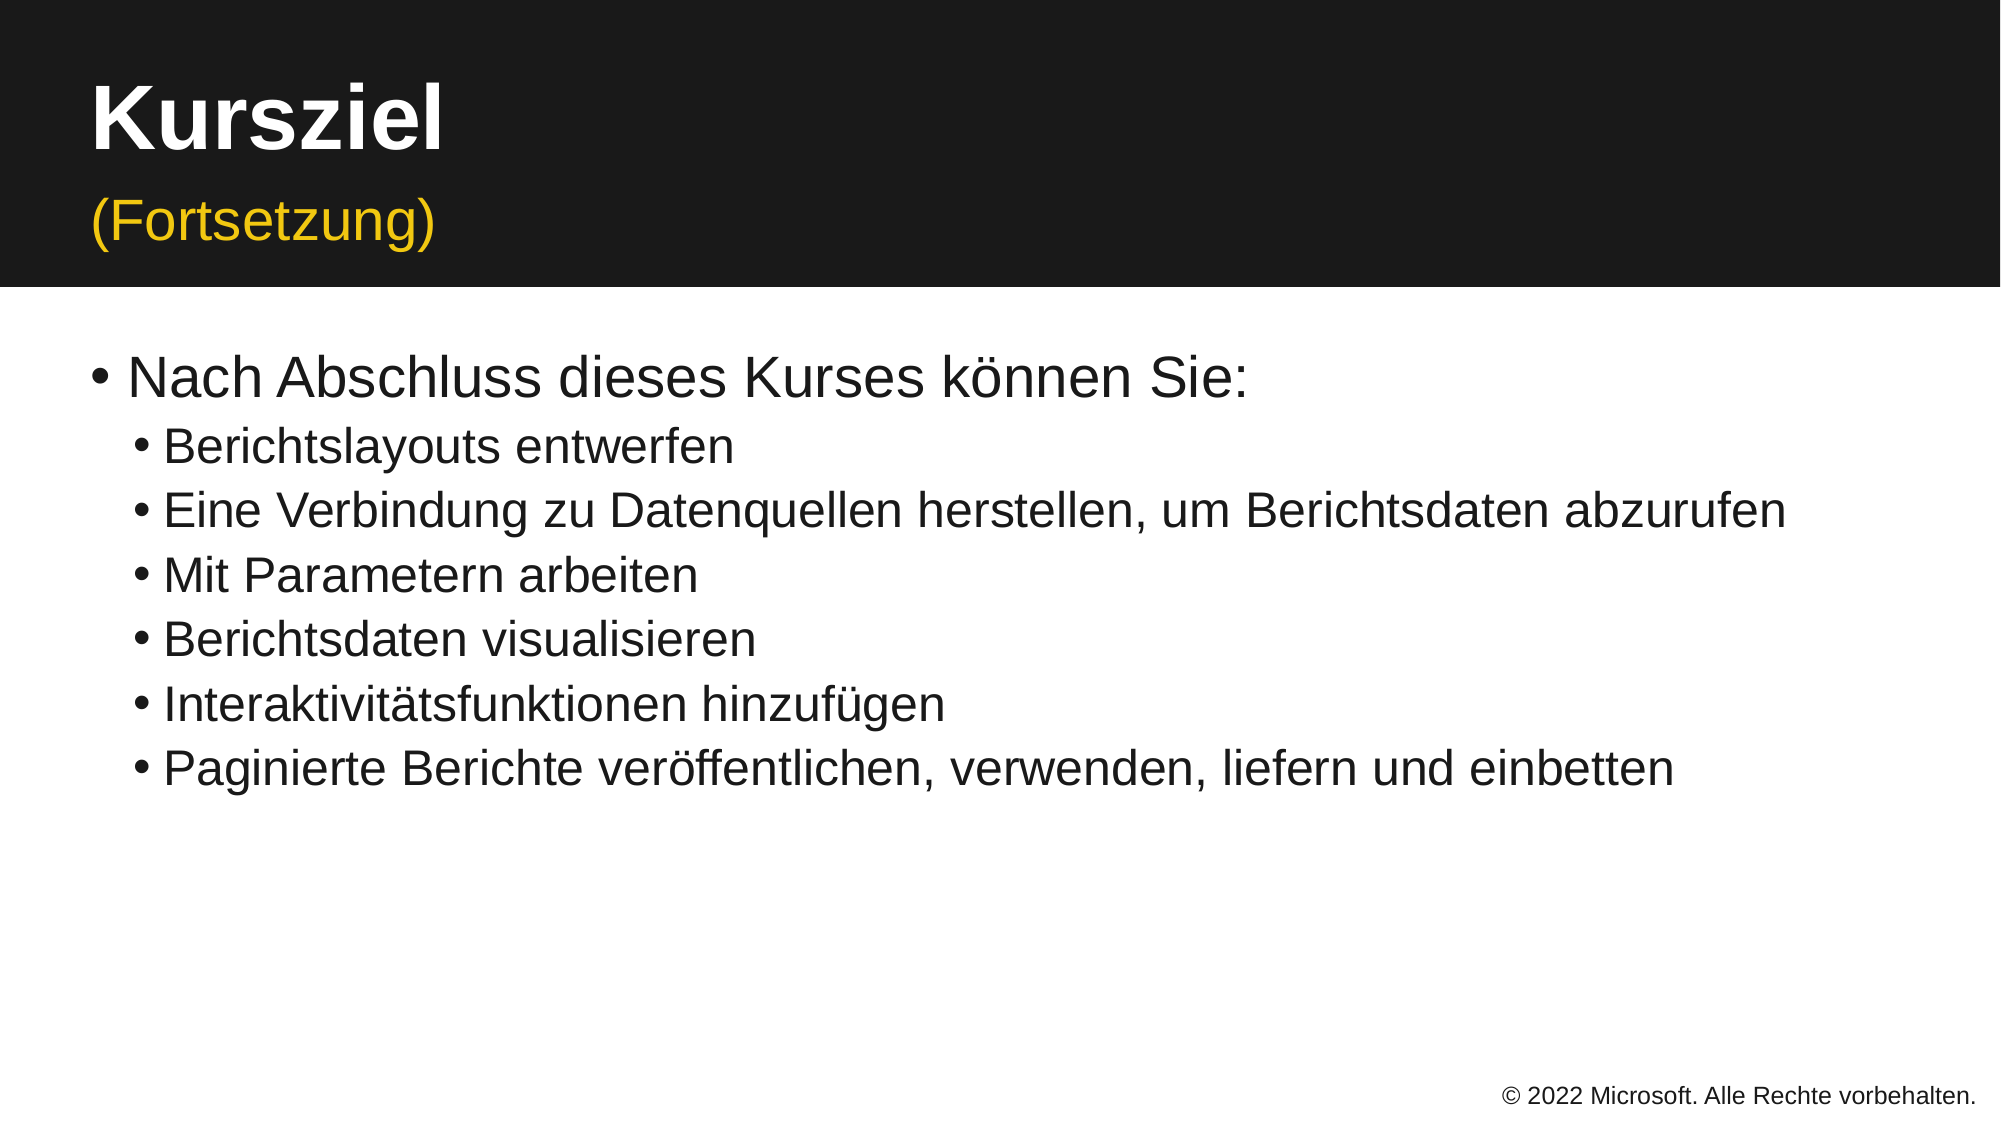

# Kursziel
(Fortsetzung)
Nach Abschluss dieses Kurses können Sie:
Berichtslayouts entwerfen
Eine Verbindung zu Datenquellen herstellen, um Berichtsdaten abzurufen
Mit Parametern arbeiten
Berichtsdaten visualisieren
Interaktivitätsfunktionen hinzufügen
Paginierte Berichte veröffentlichen, verwenden, liefern und einbetten

© 2022 Microsoft. Alle Rechte vorbehalten.